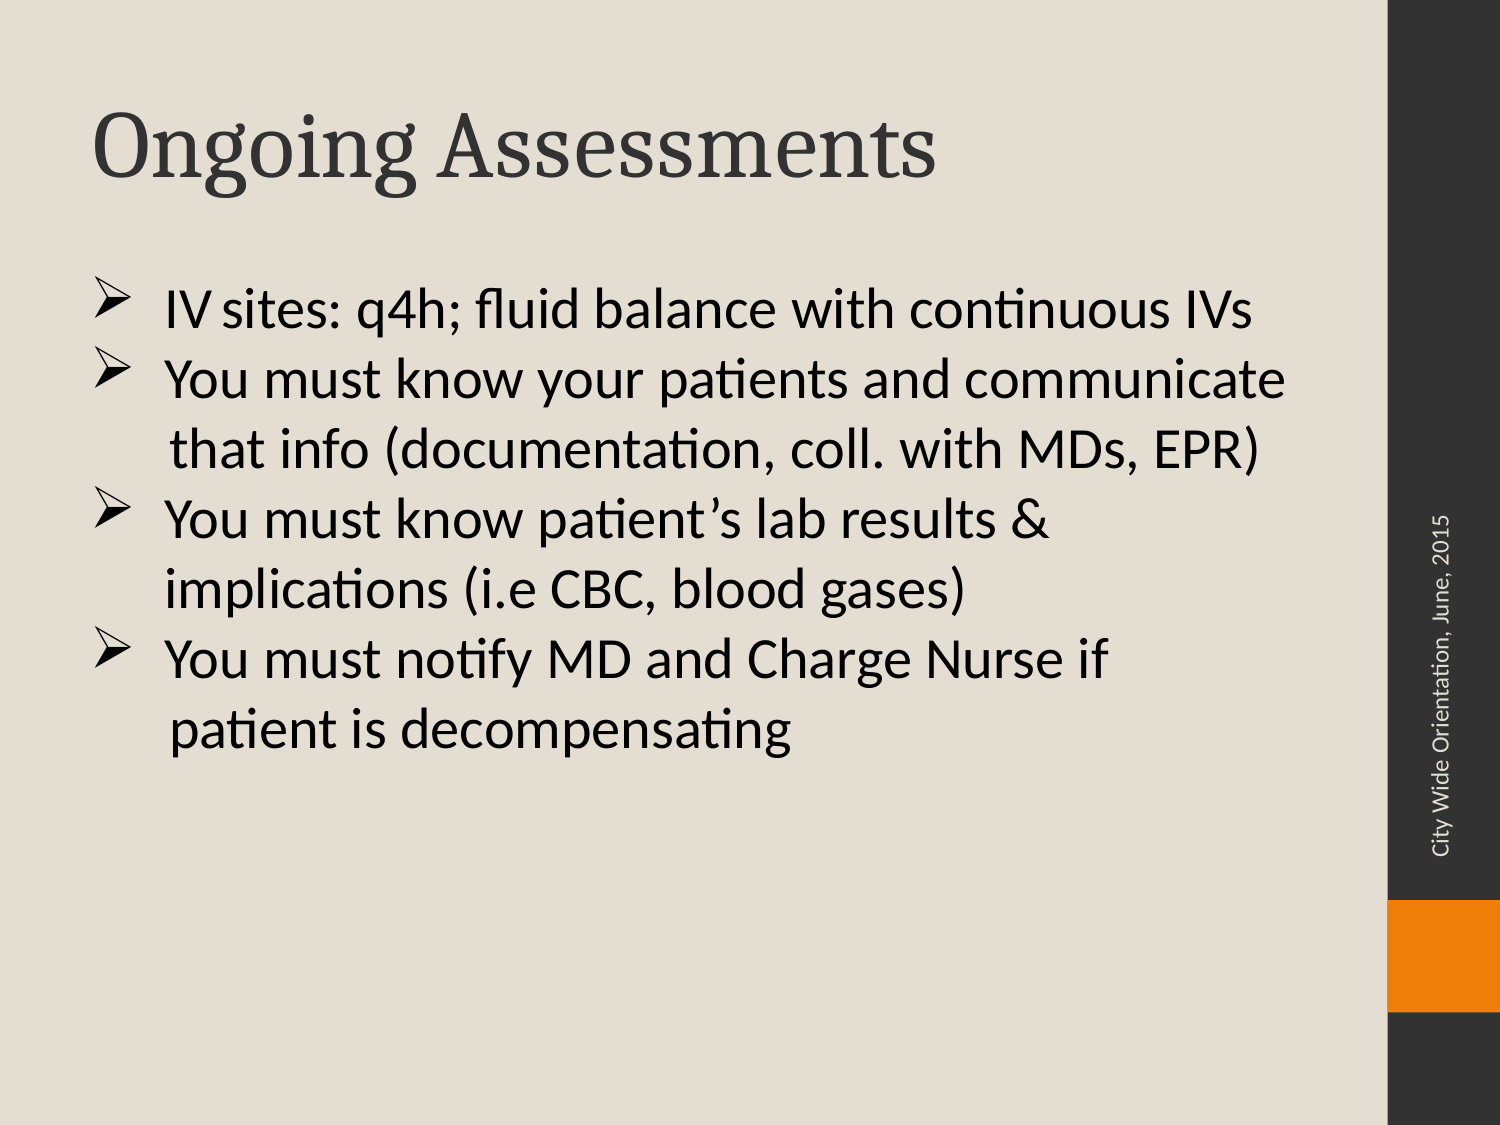

# Ongoing Assessments
IV sites: q4h; fluid balance with continuous IVs
You must know your patients and communicate
      that info (documentation, coll. with MDs, EPR)
You must know patient’s lab results & implications (i.e CBC, blood gases)
You must notify MD and Charge Nurse if
      patient is decompensating

City Wide Orientation, June, 2015